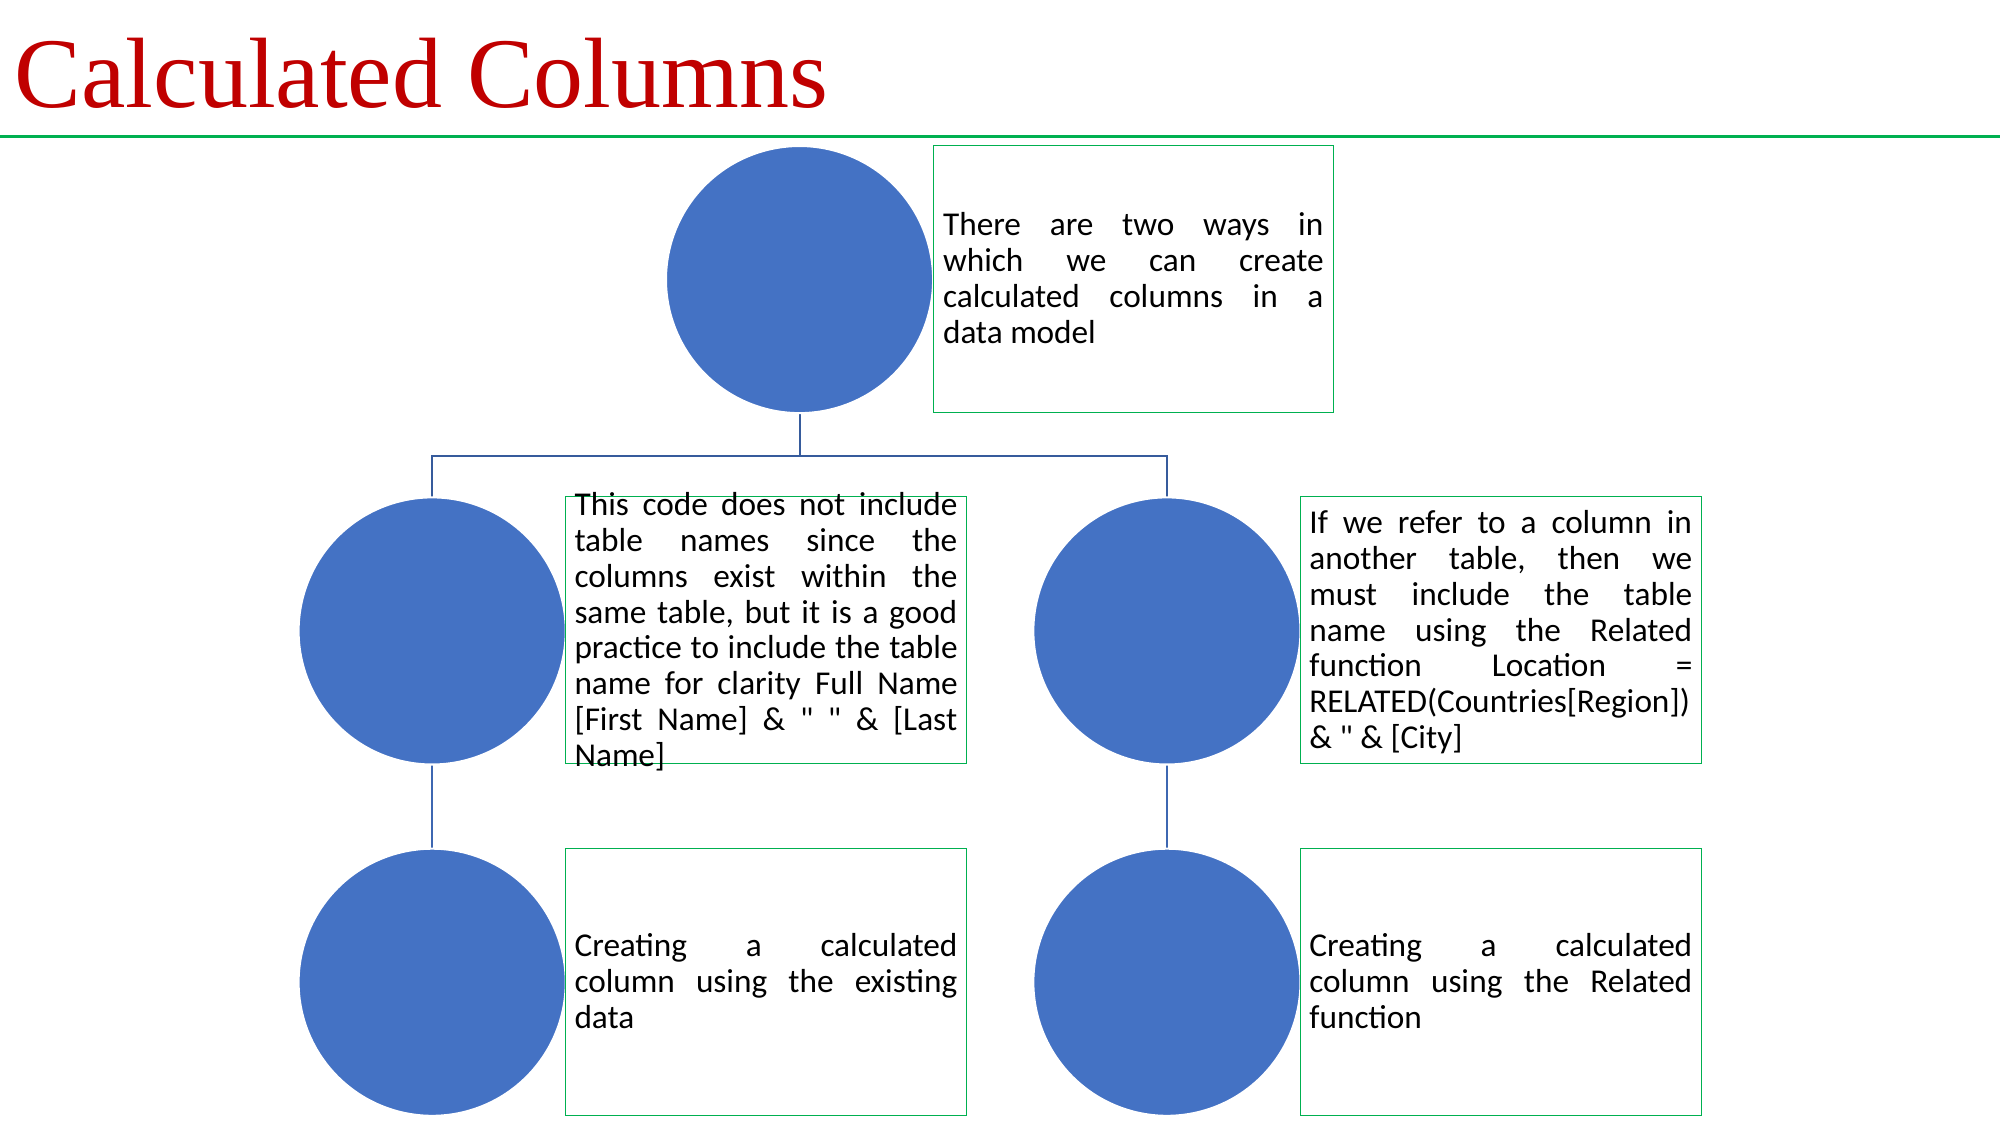

Calculated Columns
There are two ways in which we can create calculated columns in a data model
This code does not include table names since the columns exist within the same table, but it is a good practice to include the table name for clarity Full Name [First Name] & " " & [Last Name]
Creating a calculated column using the existing data
If we refer to a column in another table, then we must include the table name using the Related function Location = RELATED(Countries[Region]) & " & [City]
Creating a calculated column using the Related function